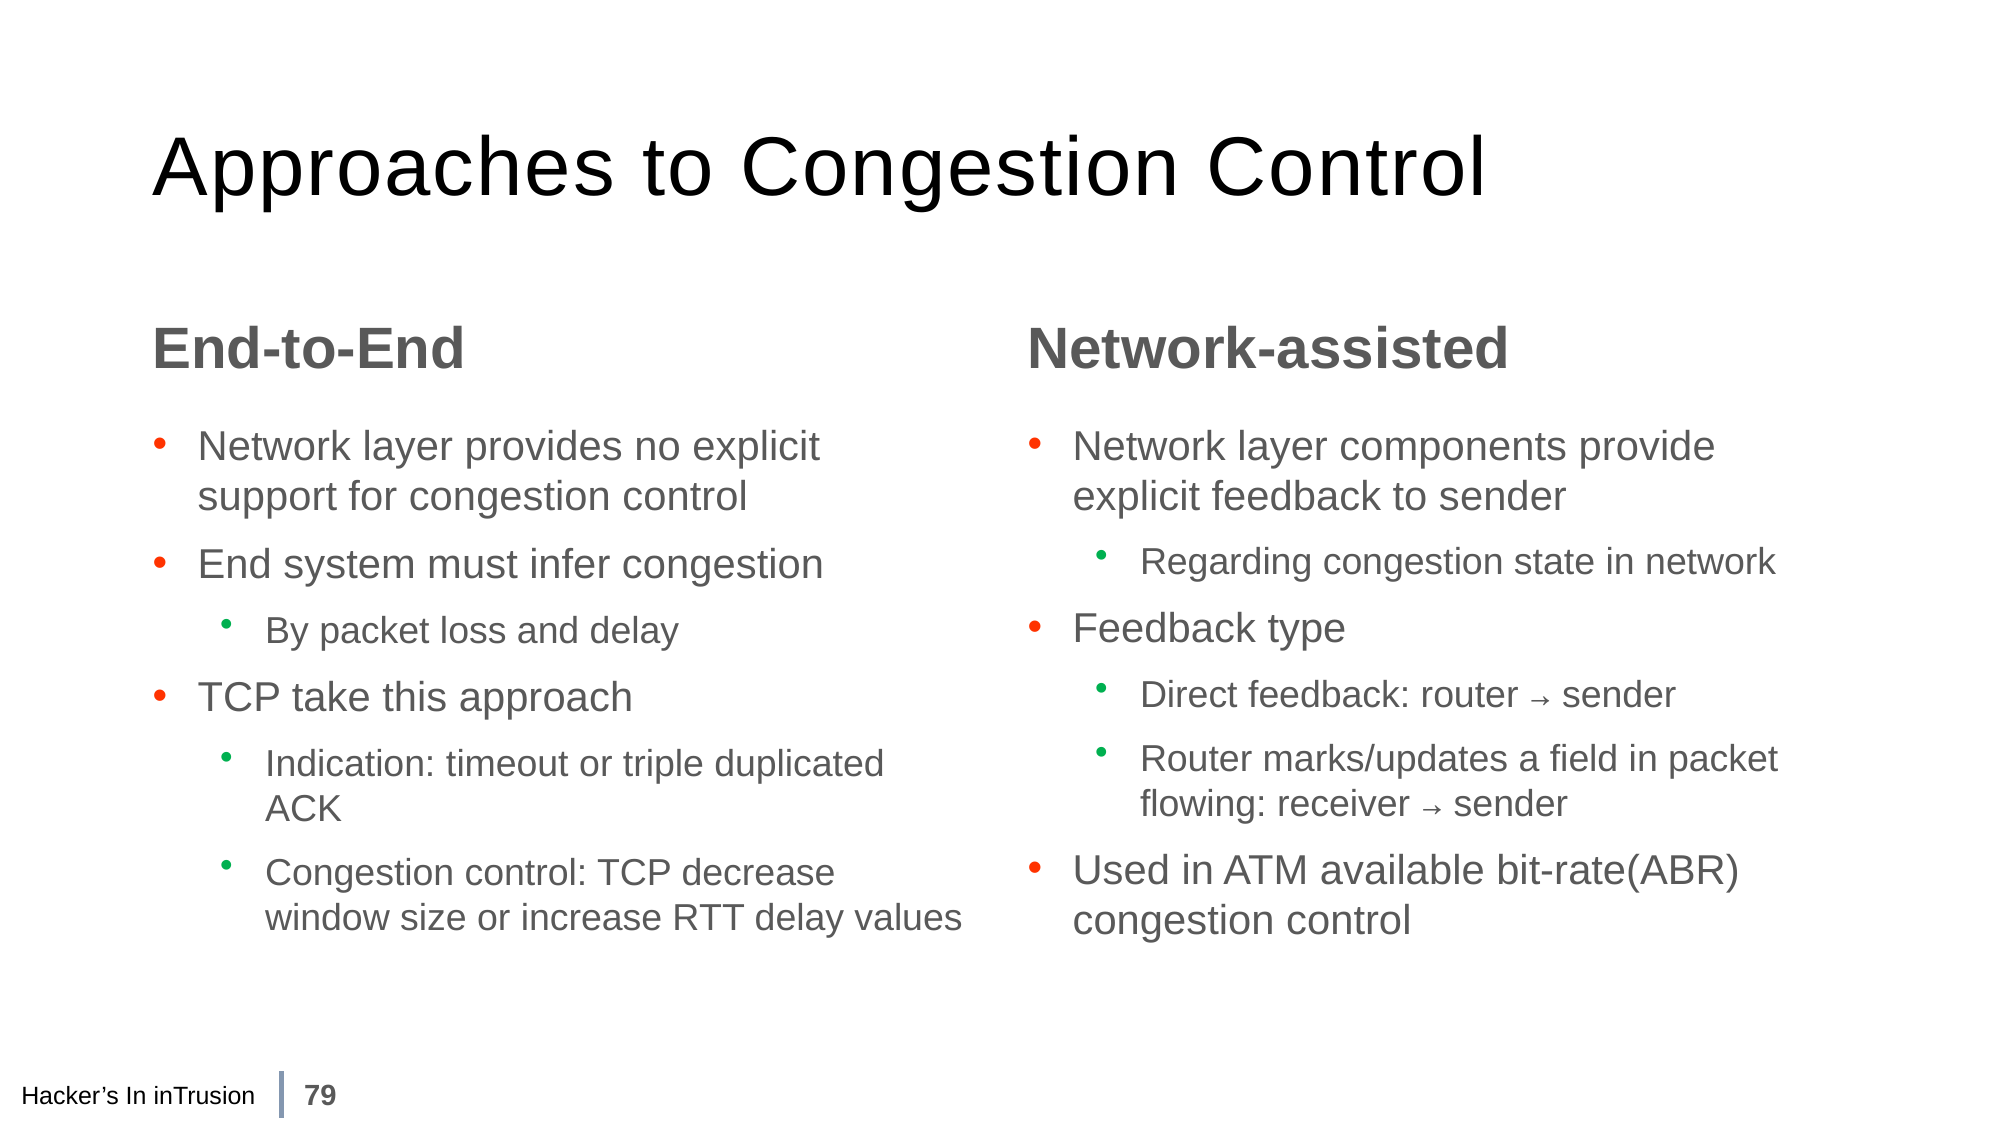

# Approaches to Congestion Control
End-to-End
Network-assisted
Network layer provides no explicit support for congestion control
End system must infer congestion
By packet loss and delay
TCP take this approach
Indication: timeout or triple duplicated ACK
Congestion control: TCP decrease window size or increase RTT delay values
Network layer components provide explicit feedback to sender
Regarding congestion state in network
Feedback type
Direct feedback: router → sender
Router marks/updates a field in packet flowing: receiver → sender
Used in ATM available bit-rate(ABR) congestion control